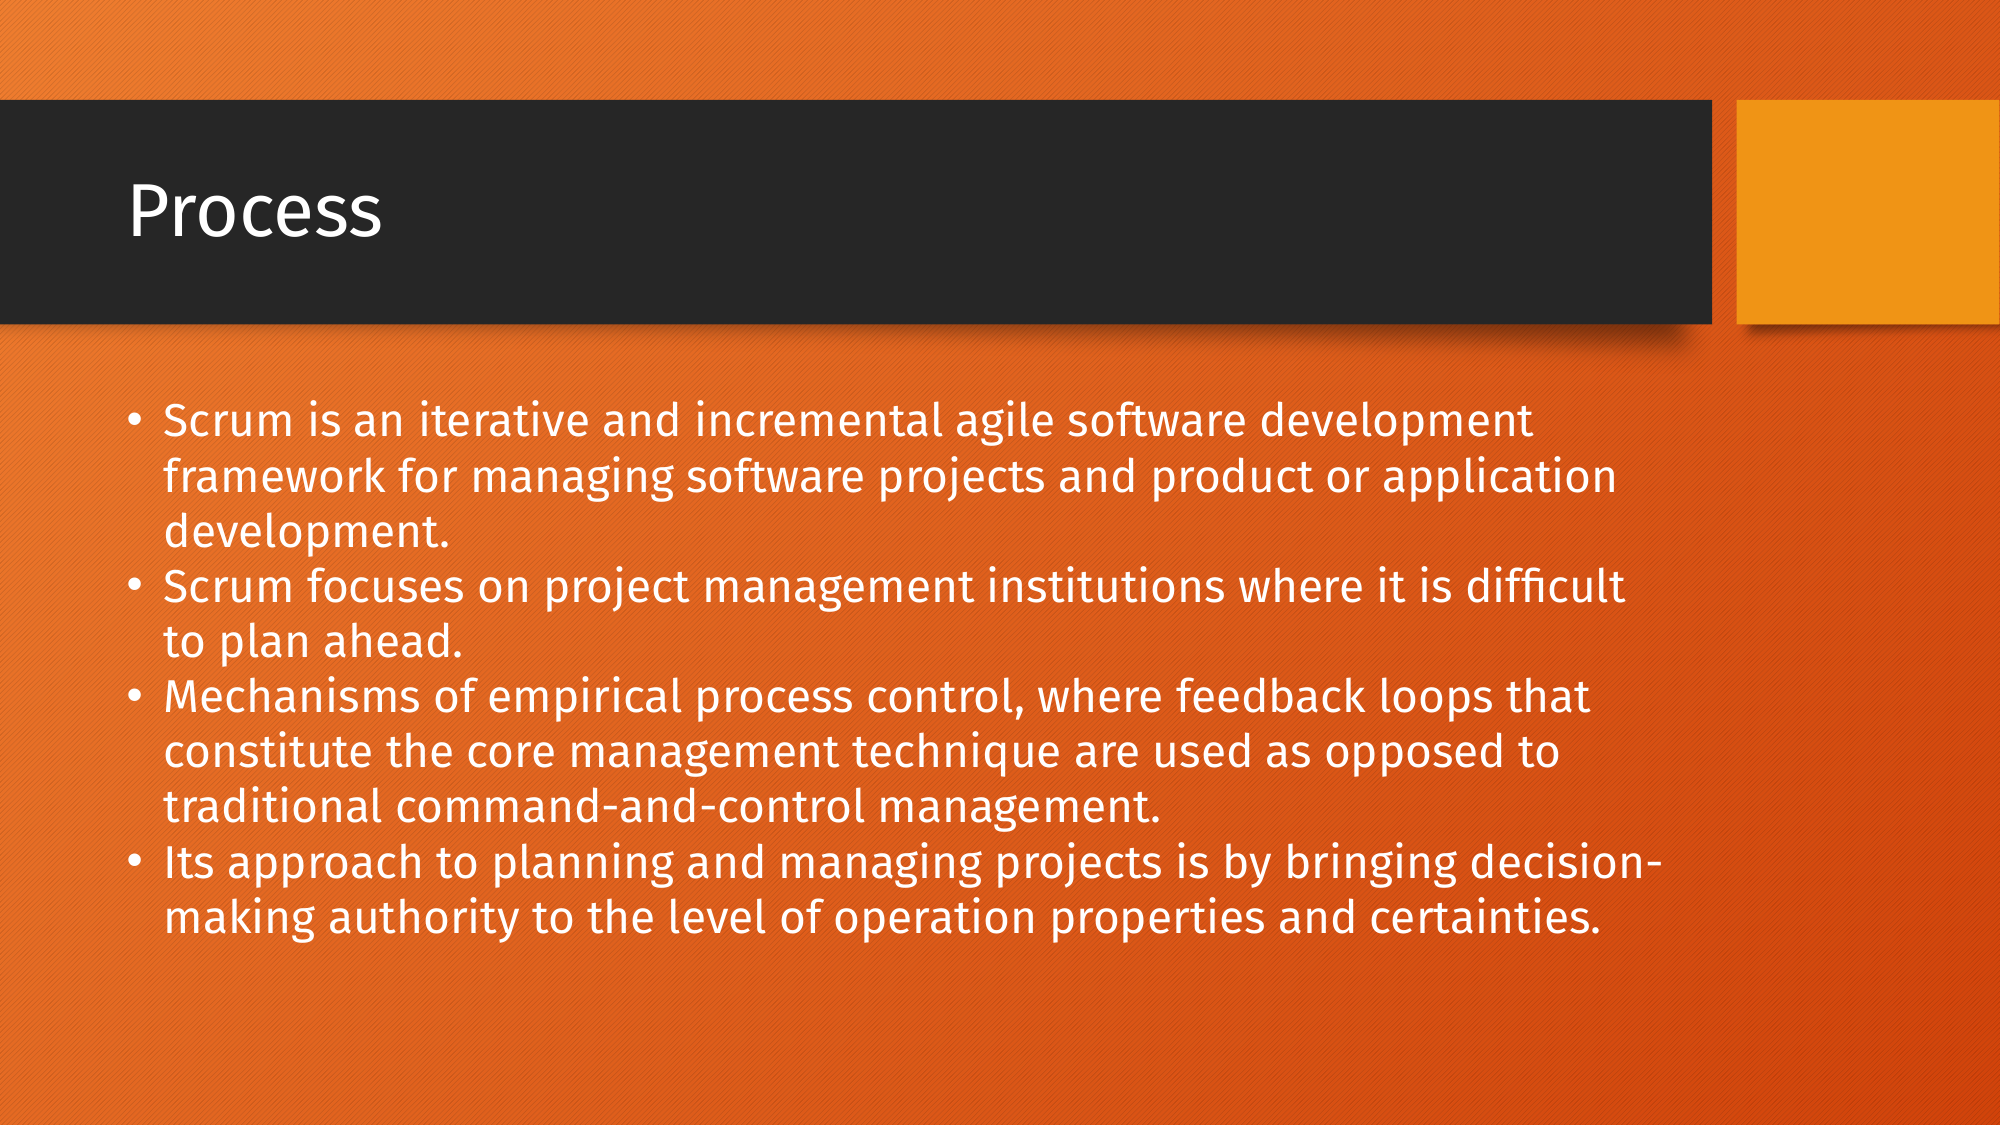

# Process
Scrum is an iterative and incremental agile software development framework for managing software projects and product or application development.
Scrum focuses on project management institutions where it is difficult to plan ahead.
Mechanisms of empirical process control, where feedback loops that constitute the core management technique are used as opposed to traditional command-and-control management.
Its approach to planning and managing projects is by bringing decision-making authority to the level of operation properties and certainties.